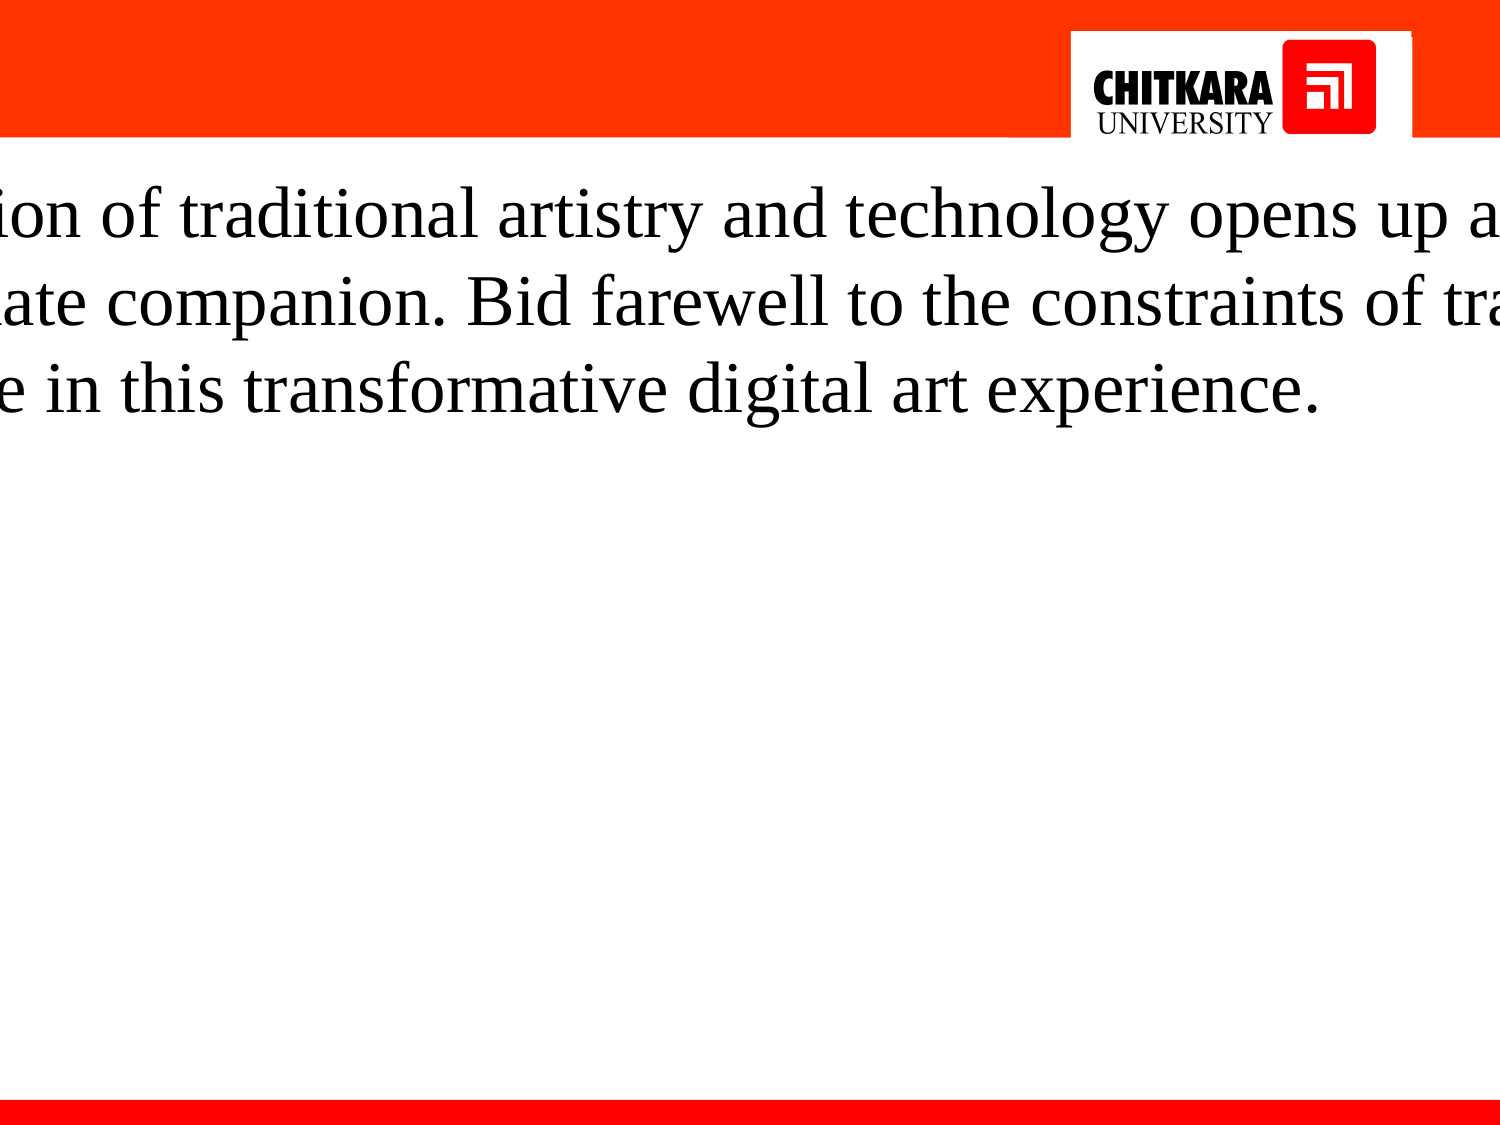

and drawings with a variety of pen styles and shapes. This seamless fusion of traditional artistry and technology opens up a world of limitless possibilities. Whether you're a budding artist, an experienced illustrator, or simply a creative spirit, this tool is your ultimate companion. Bid farewell to the constraints of traditional supplies and embrace a realm where your imagination knows no bounds. Discover how every stroke and shape can become a masterpiece in this transformative digital art experience.